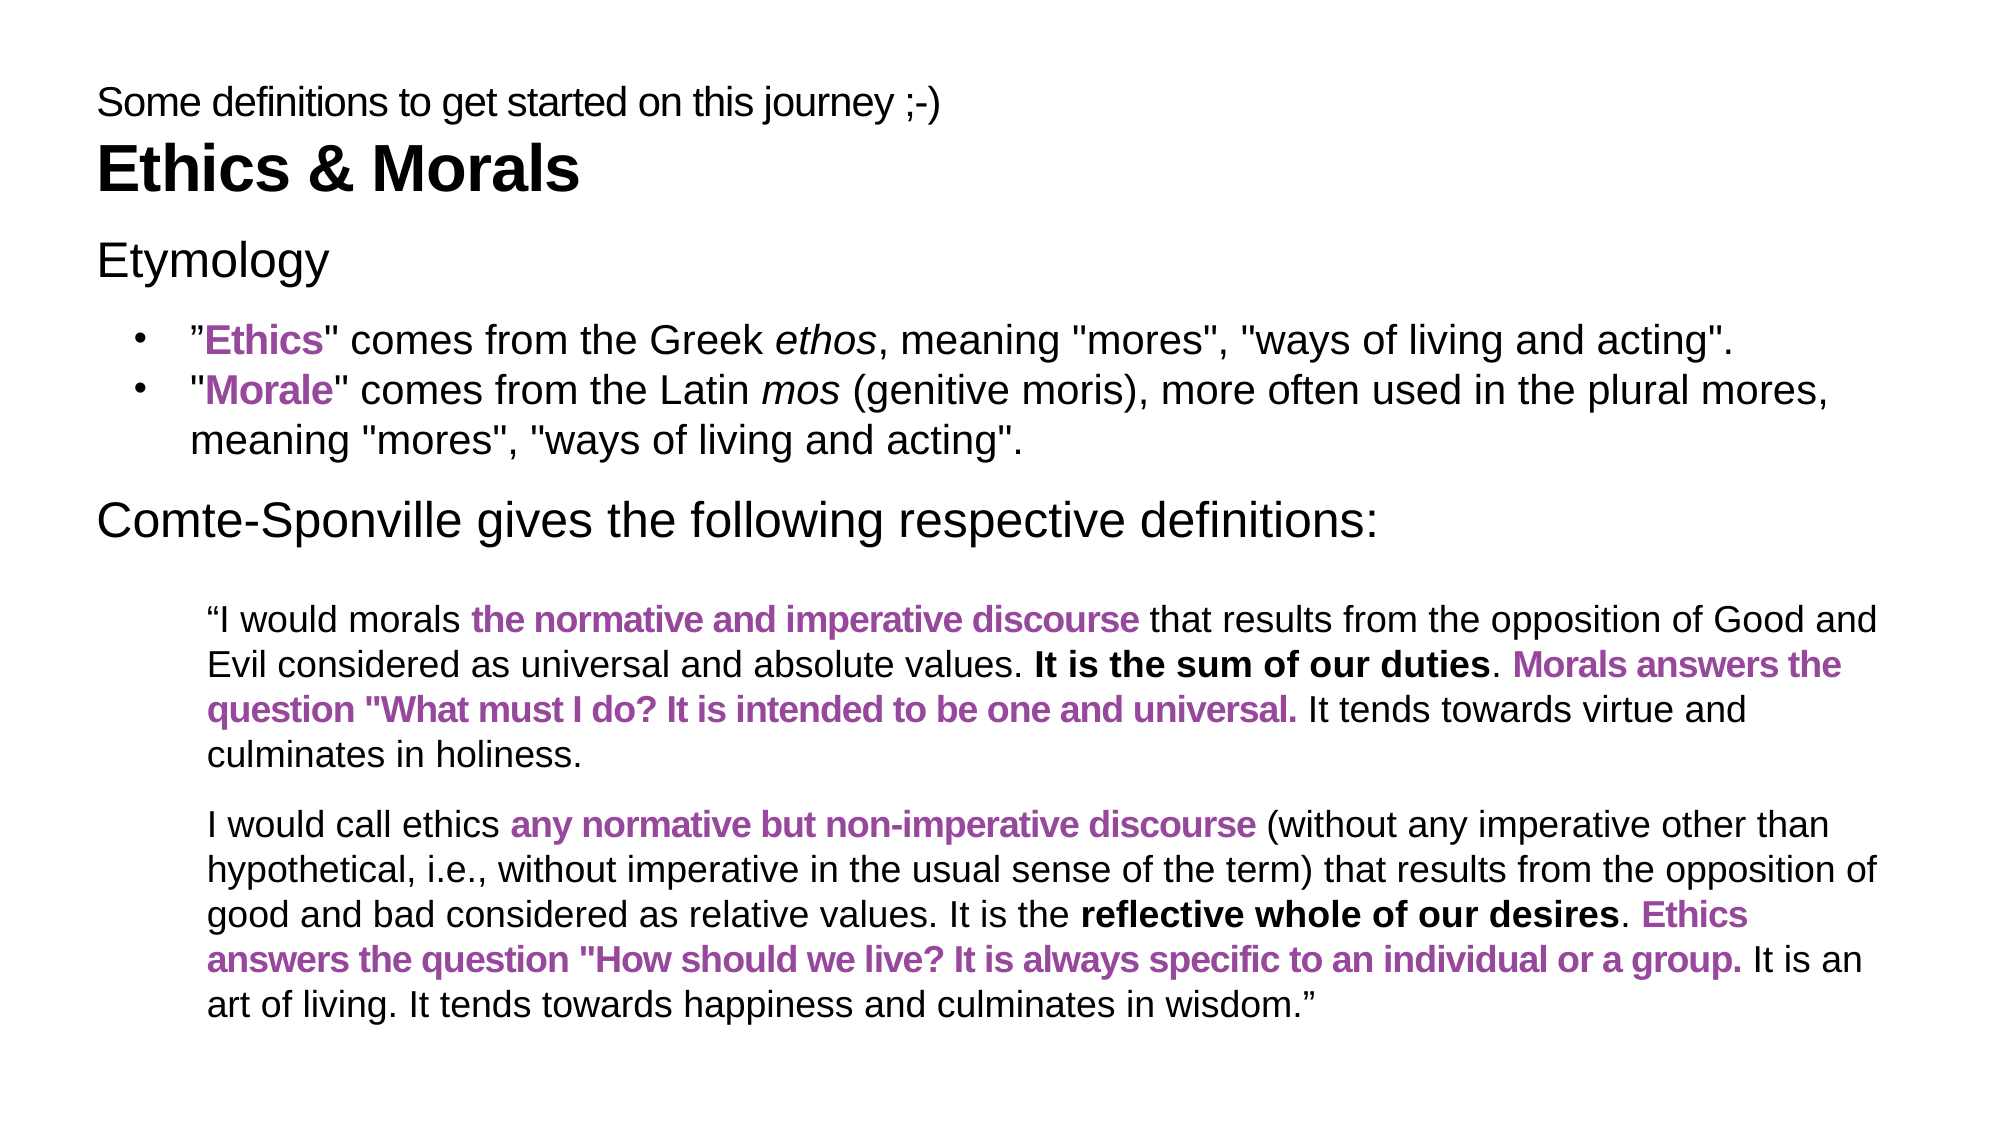

# Some definitions to get started on this journey ;-) Ethics & Morals
Etymology
”Ethics" comes from the Greek ethos, meaning "mores", "ways of living and acting".
"Morale" comes from the Latin mos (genitive moris), more often used in the plural mores, meaning "mores", "ways of living and acting".
Comte-Sponville gives the following respective definitions:
“I would morals the normative and imperative discourse that results from the opposition of Good and Evil considered as universal and absolute values. It is the sum of our duties. Morals answers the question "What must I do? It is intended to be one and universal. It tends towards virtue and culminates in holiness.
I would call ethics any normative but non-imperative discourse (without any imperative other than hypothetical, i.e., without imperative in the usual sense of the term) that results from the opposition of good and bad considered as relative values. It is the reflective whole of our desires. Ethics answers the question "How should we live? It is always specific to an individual or a group. It is an art of living. It tends towards happiness and culminates in wisdom.”